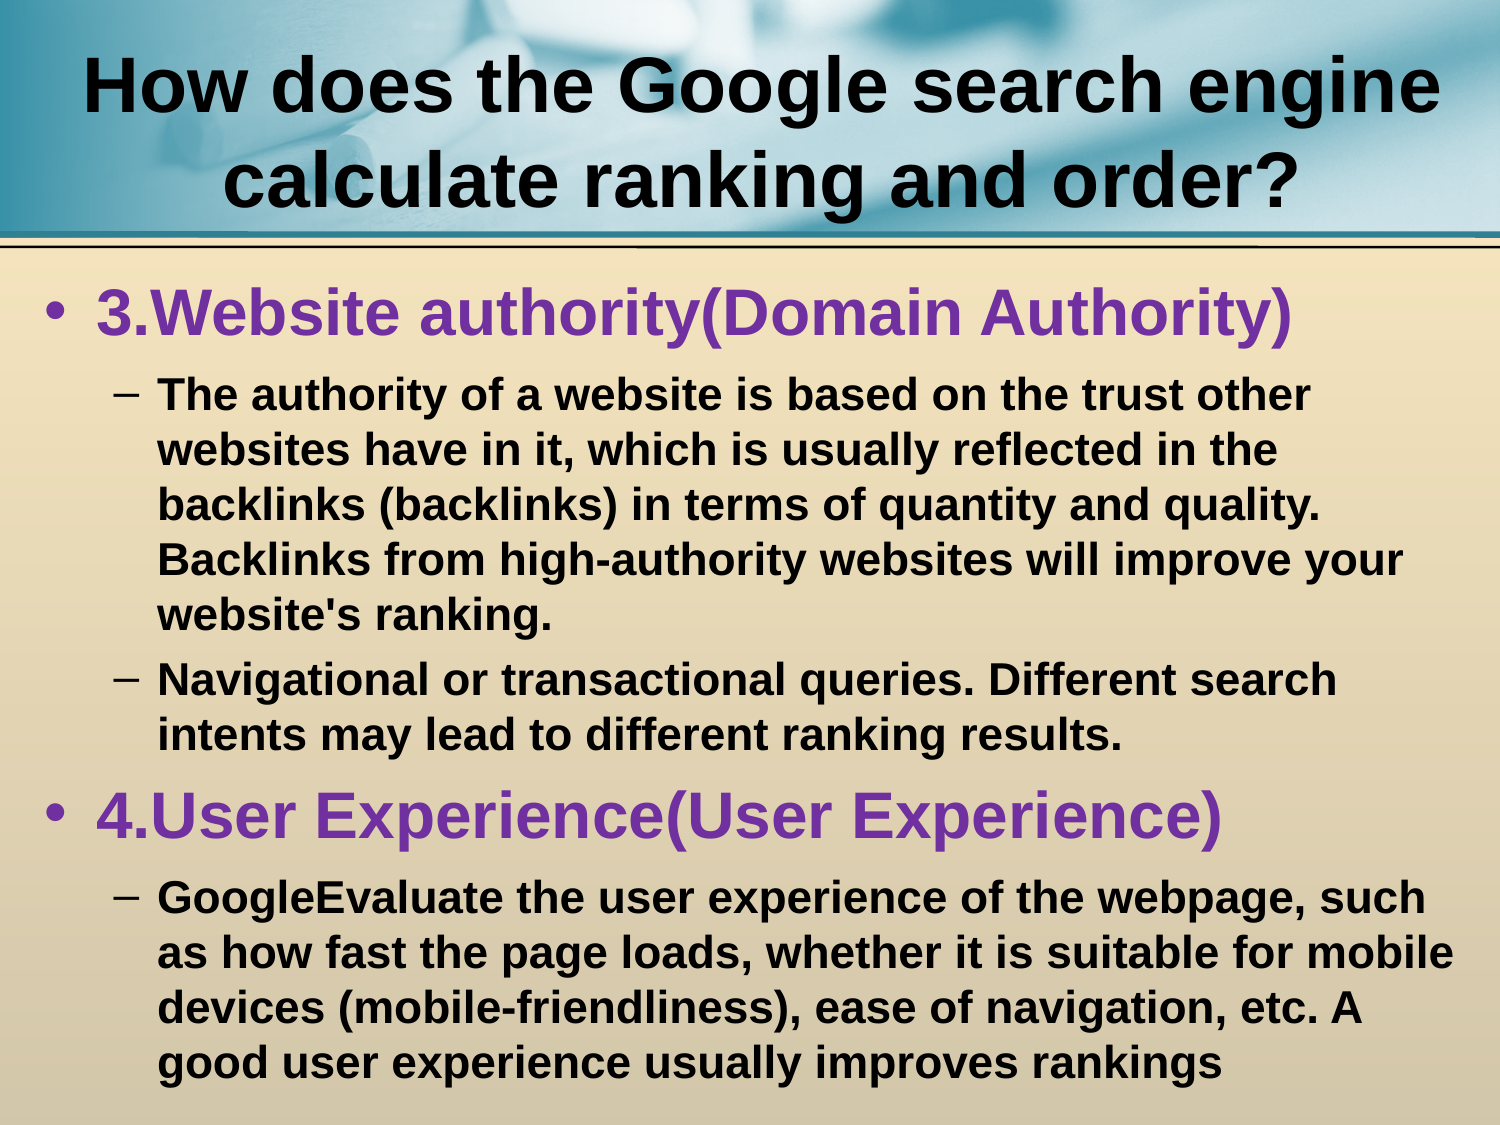

# How does the Google search engine calculate ranking and order?
3.Website authority(Domain Authority)
The authority of a website is based on the trust other websites have in it, which is usually reflected in the backlinks (backlinks) in terms of quantity and quality. Backlinks from high-authority websites will improve your website's ranking.
Navigational or transactional queries. Different search intents may lead to different ranking results.
4.User Experience(User Experience)
GoogleEvaluate the user experience of the webpage, such as how fast the page loads, whether it is suitable for mobile devices (mobile-friendliness), ease of navigation, etc. A good user experience usually improves rankings